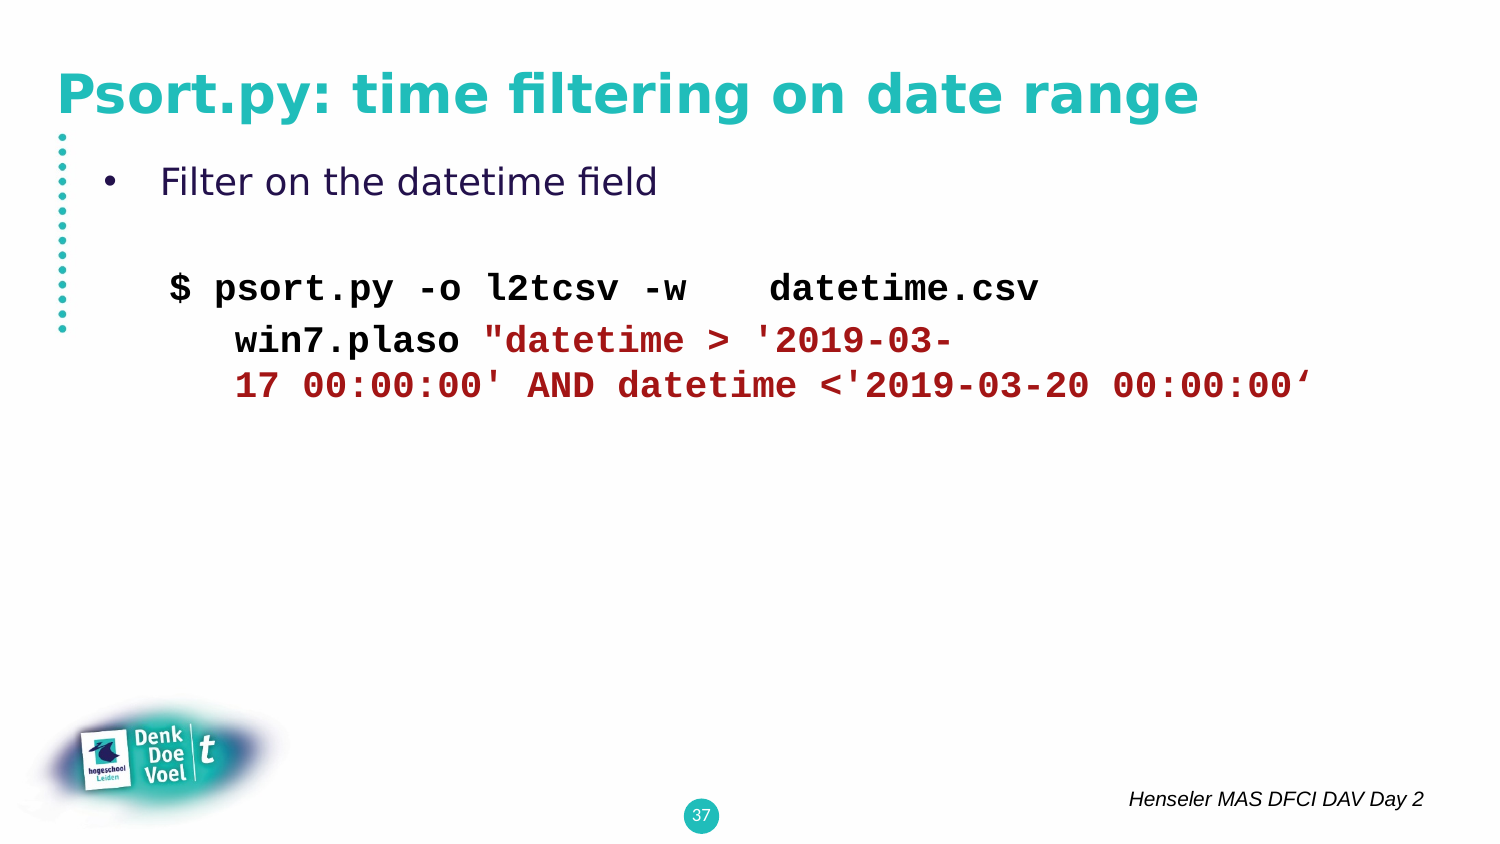

# Psort.py: time filtering on date range
Filter on the datetime field

$ psort.py -o l2tcsv -w	datetime.csv
win7.plaso "datetime > '2019-03-17 00:00:00' AND datetime <'2019-03-20 00:00:00‘